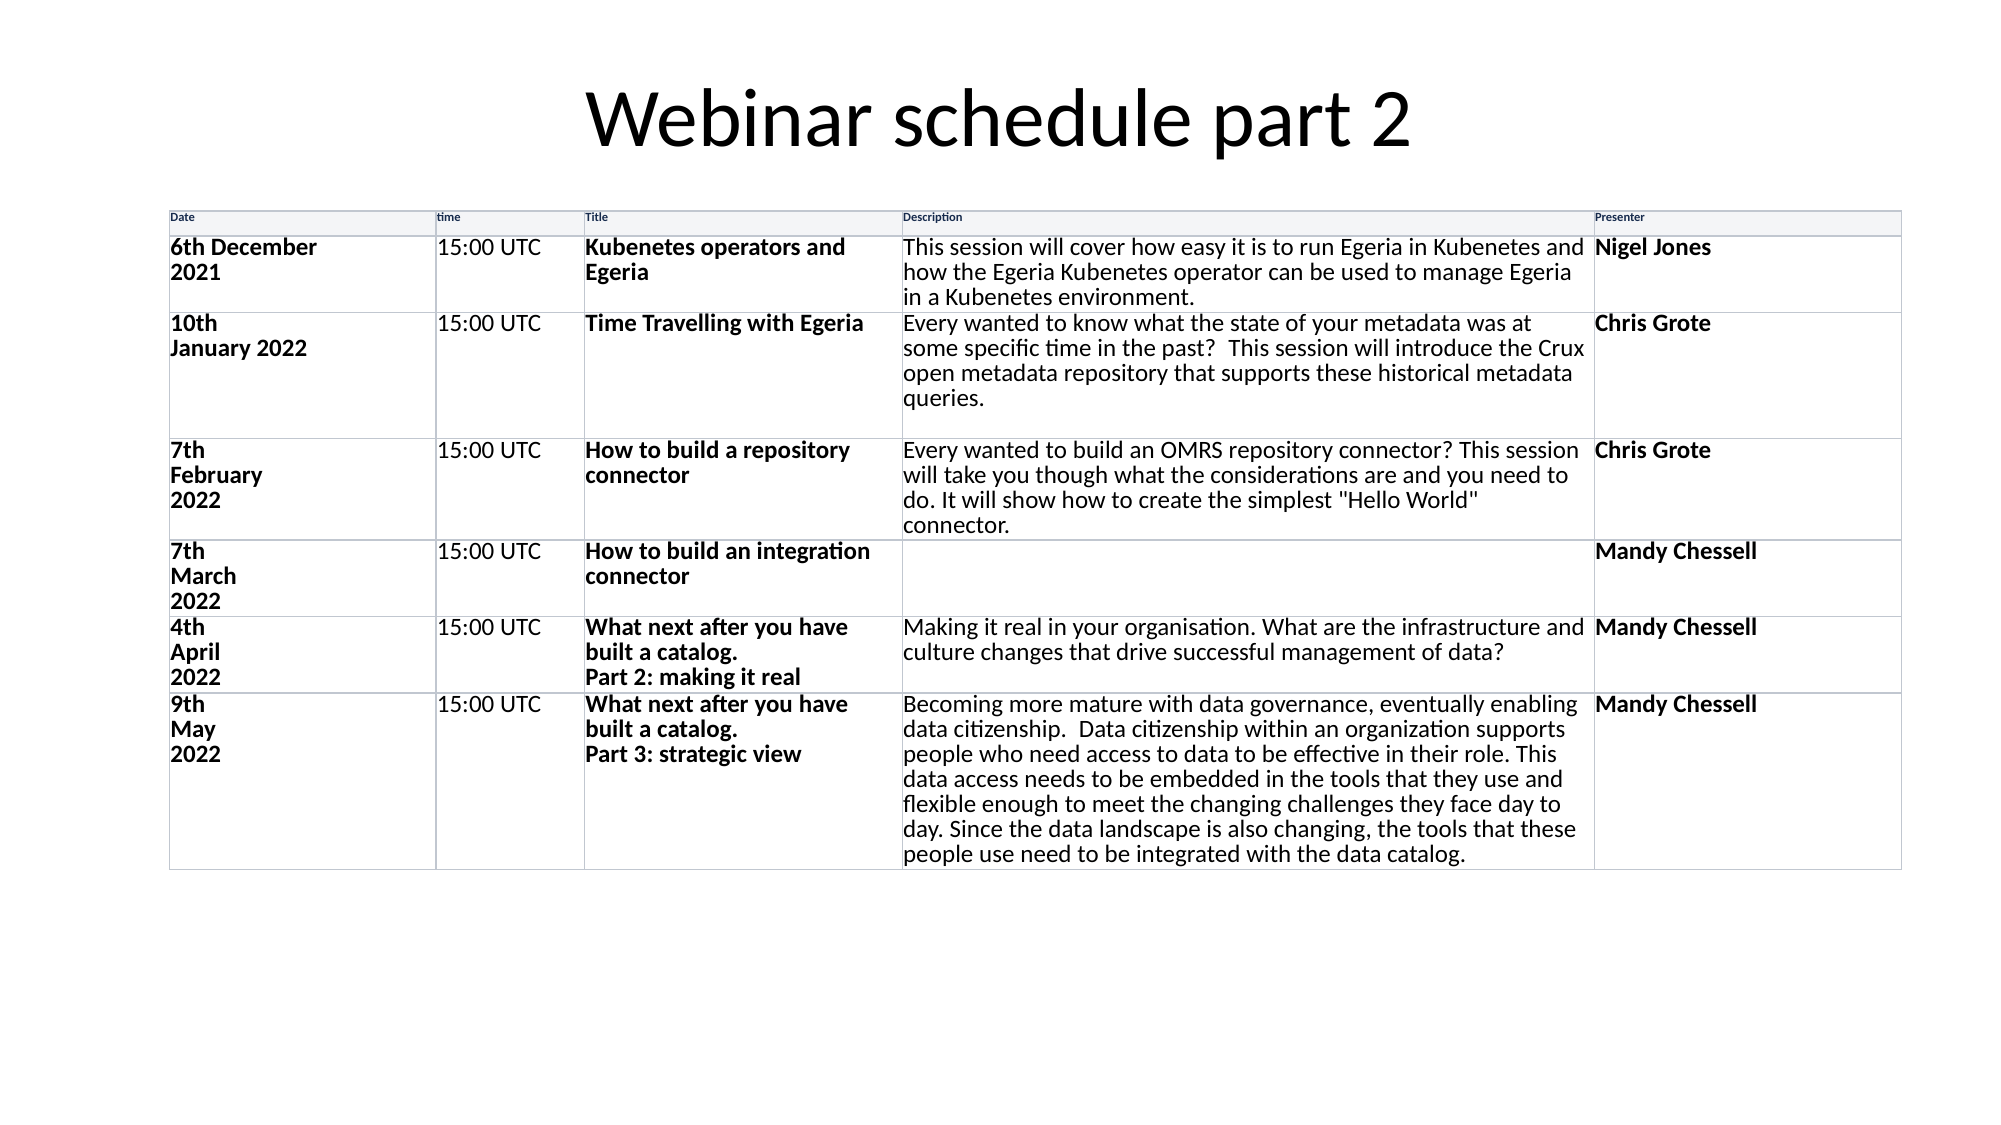

# Webinar schedule part 2
| Date | time | Title | Description | Presenter |
| --- | --- | --- | --- | --- |
| 6th December 2021 | 15:00 UTC | Kubenetes operators and Egeria | This session will cover how easy it is to run Egeria in Kubenetes and how the Egeria Kubenetes operator can be used to manage Egeria in a Kubenetes environment. | Nigel Jones |
| 10th January 2022 | 15:00 UTC | Time Travelling with Egeria | Every wanted to know what the state of your metadata was at some specific time in the past?  This session will introduce the Crux open metadata repository that supports these historical metadata queries. | Chris Grote |
| 7th February 2022 | 15:00 UTC | How to build a repository connector | Every wanted to build an OMRS repository connector? This session will take you though what the considerations are and you need to do. It will show how to create the simplest "Hello World" connector. | Chris Grote |
| 7th March  2022 | 15:00 UTC | How to build an integration connector |  | Mandy Chessell |
| 4th April 2022 | 15:00 UTC | What next after you have built a catalog. Part 2: making it real | Making it real in your organisation. What are the infrastructure and culture changes that drive successful management of data? | Mandy Chessell |
| 9th May 2022 | 15:00 UTC | What next after you have built a catalog. Part 3: strategic view | Becoming more mature with data governance, eventually enabling data citizenship.  Data citizenship within an organization supports people who need access to data to be effective in their role. This data access needs to be embedded in the tools that they use and flexible enough to meet the changing challenges they face day to day. Since the data landscape is also changing, the tools that these people use need to be integrated with the data catalog. | Mandy Chessell |